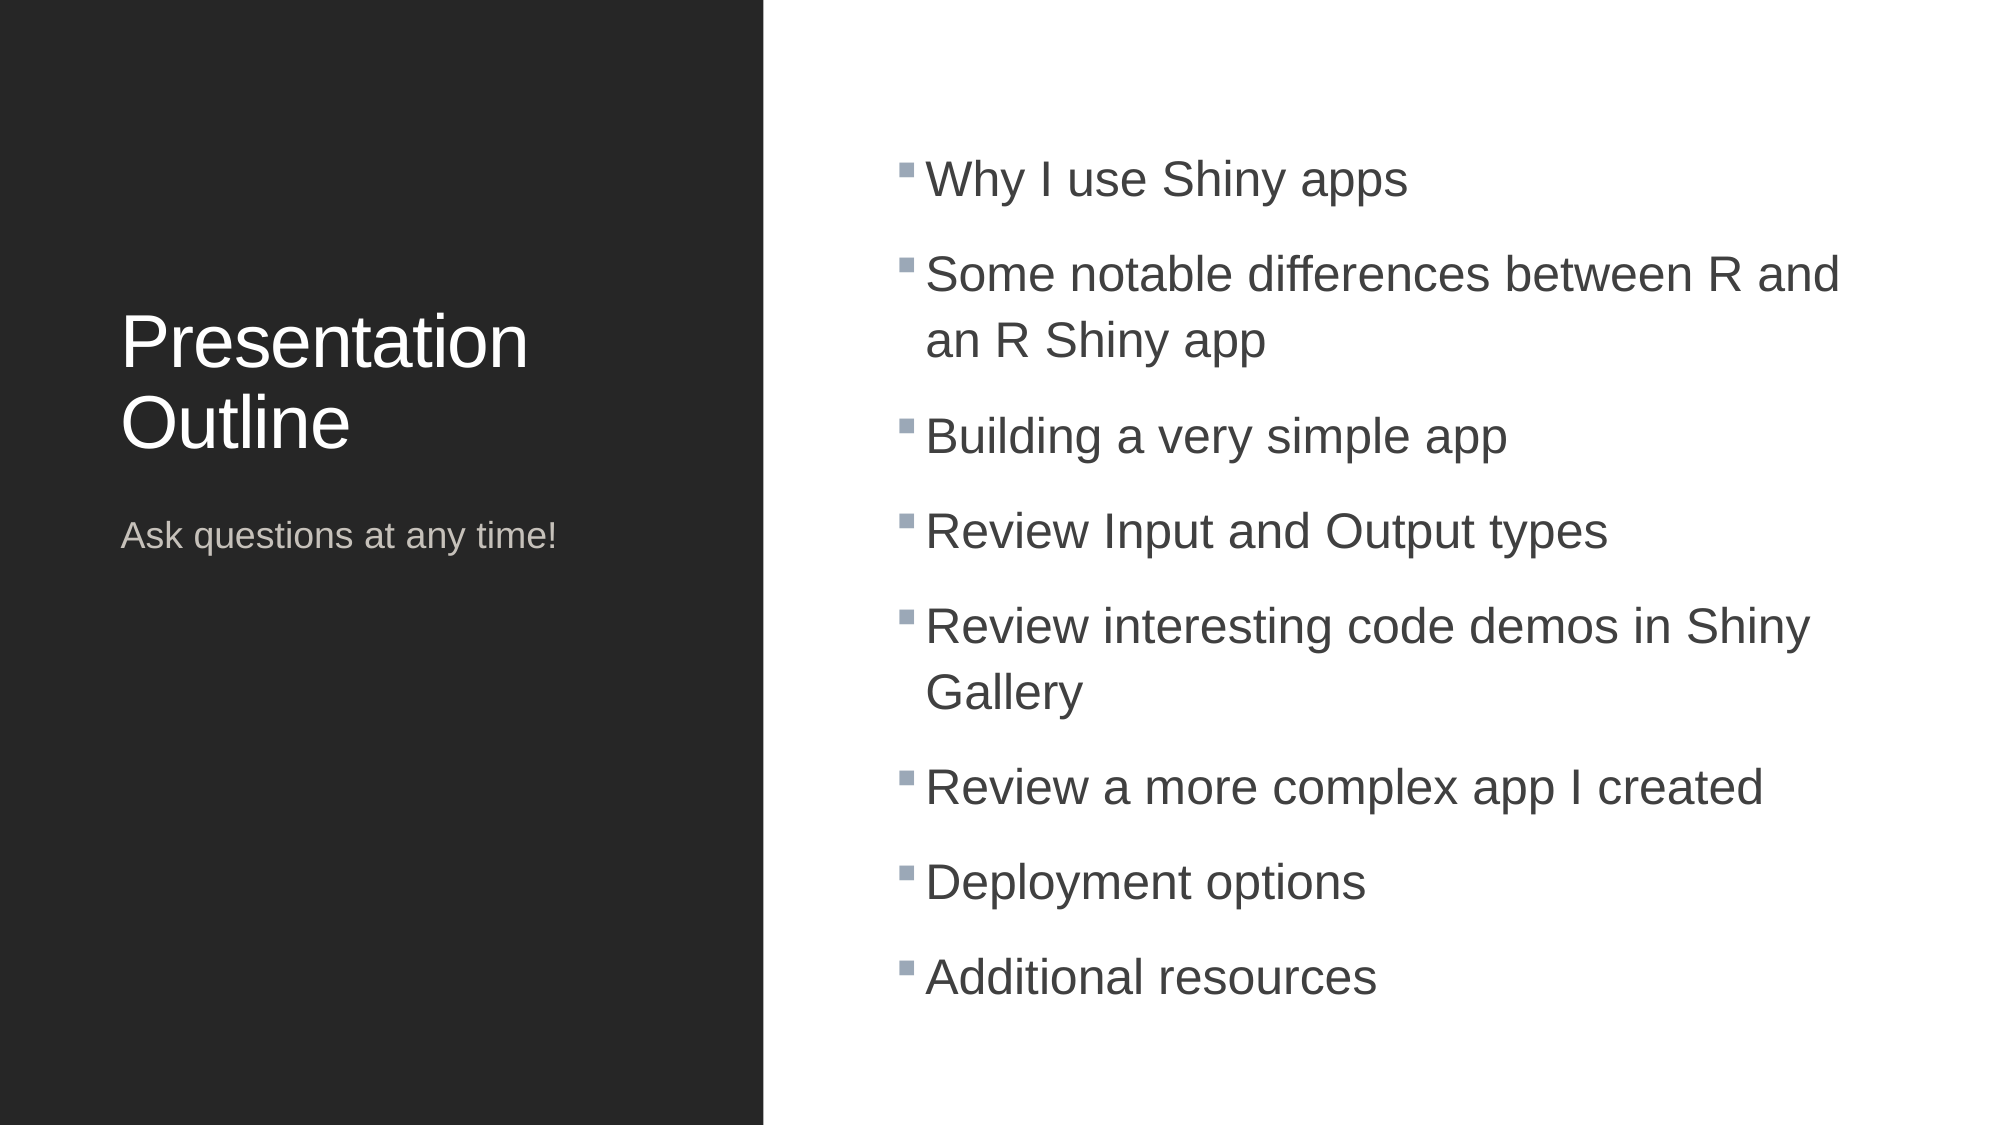

# Presentation Outline
Why I use Shiny apps
Some notable differences between R and an R Shiny app
Building a very simple app
Review Input and Output types
Review interesting code demos in Shiny Gallery
Review a more complex app I created
Deployment options
Additional resources

Ask questions at any time!